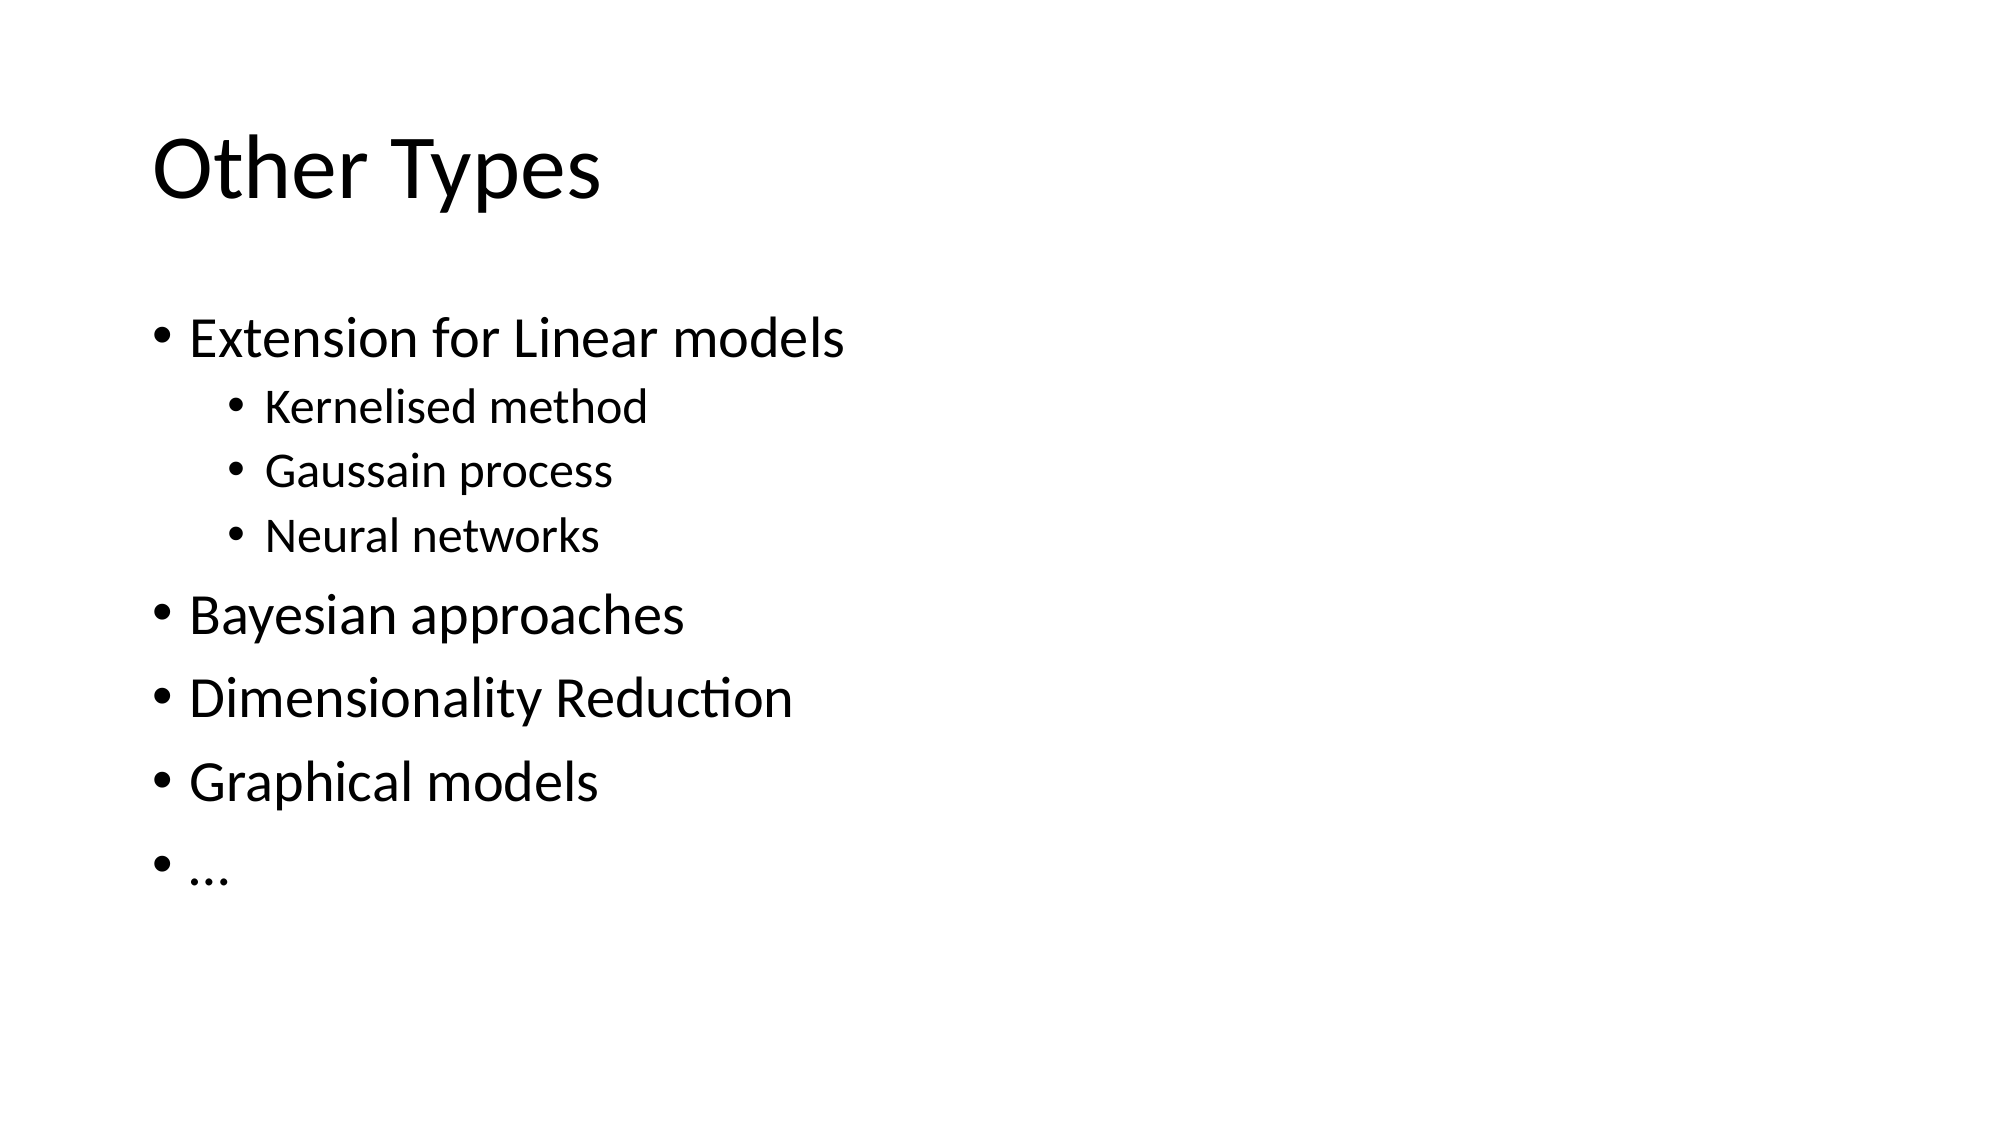

# Other Types
Extension for Linear models
Kernelised method
Gaussain process
Neural networks
Bayesian approaches
Dimensionality Reduction
Graphical models
…